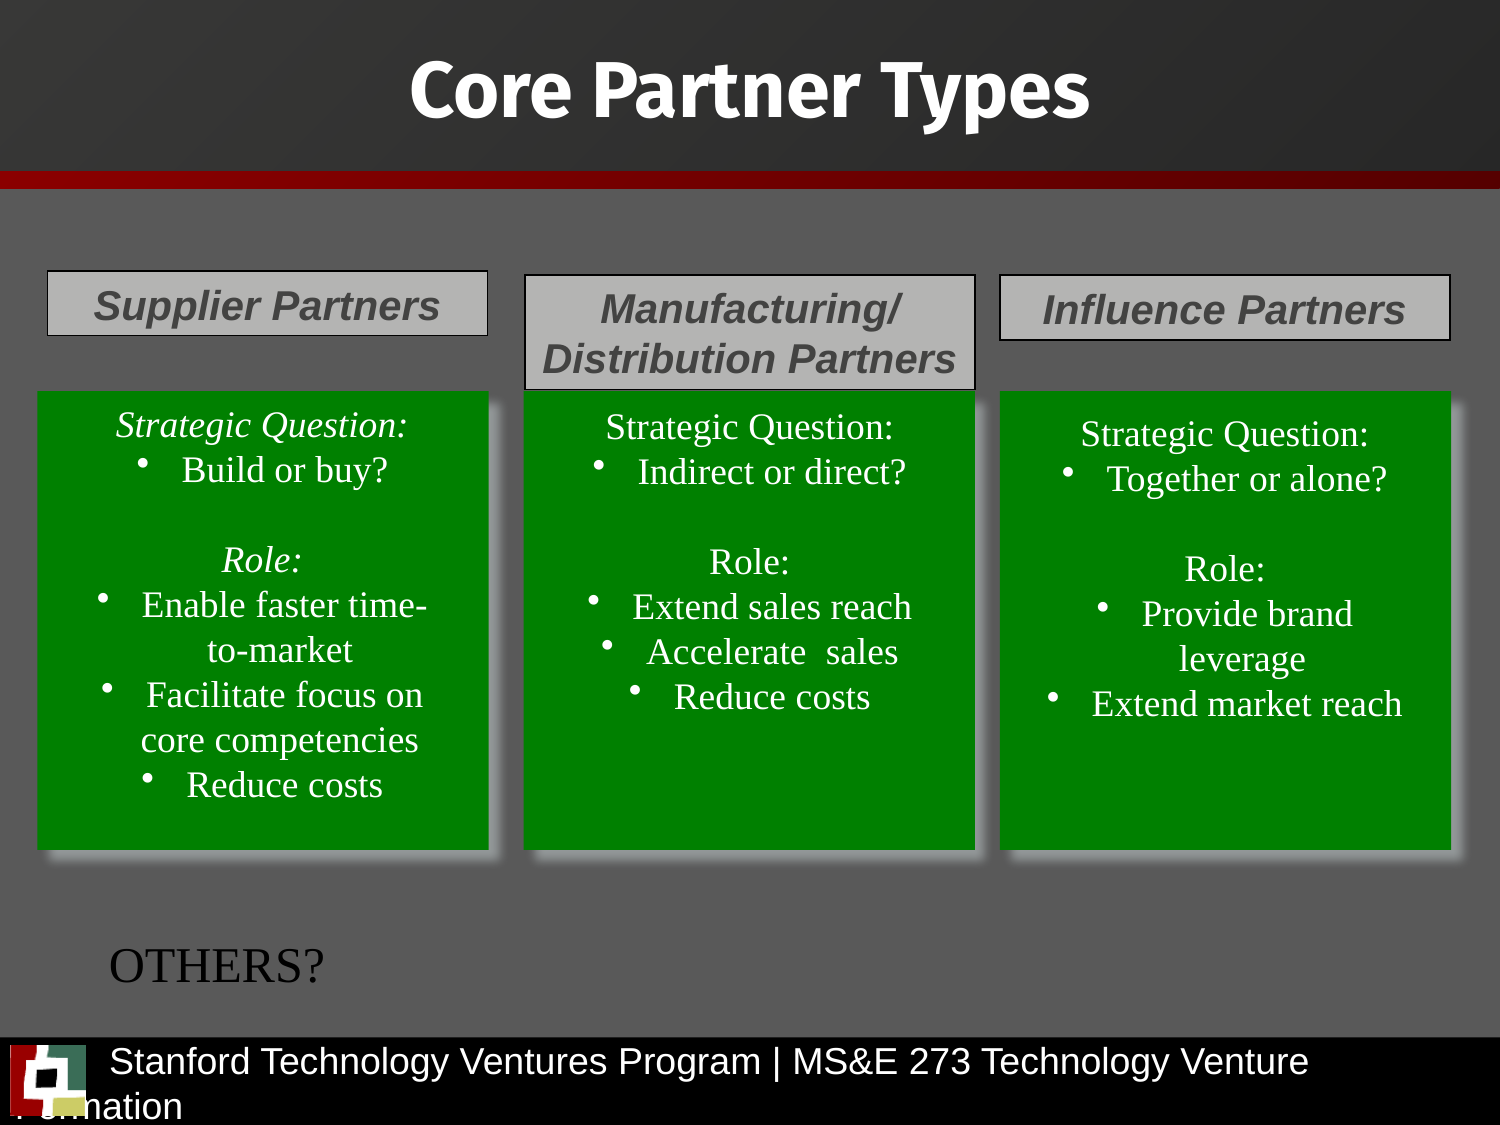

# Core Partner Types
Supplier Partners
Manufacturing/
Distribution Partners
Influence Partners

Strategic Question:
 Build or buy?

Role:
 Enable faster time-to-market
 Facilitate focus on core competencies
 Reduce costs
Strategic Question:
 Indirect or direct?

Role:
 Extend sales reach
 Accelerate  sales
 Reduce costs
Strategic Question:
 Together or alone?

Role:
 Provide brand leverage
 Extend market reach

OTHERS?